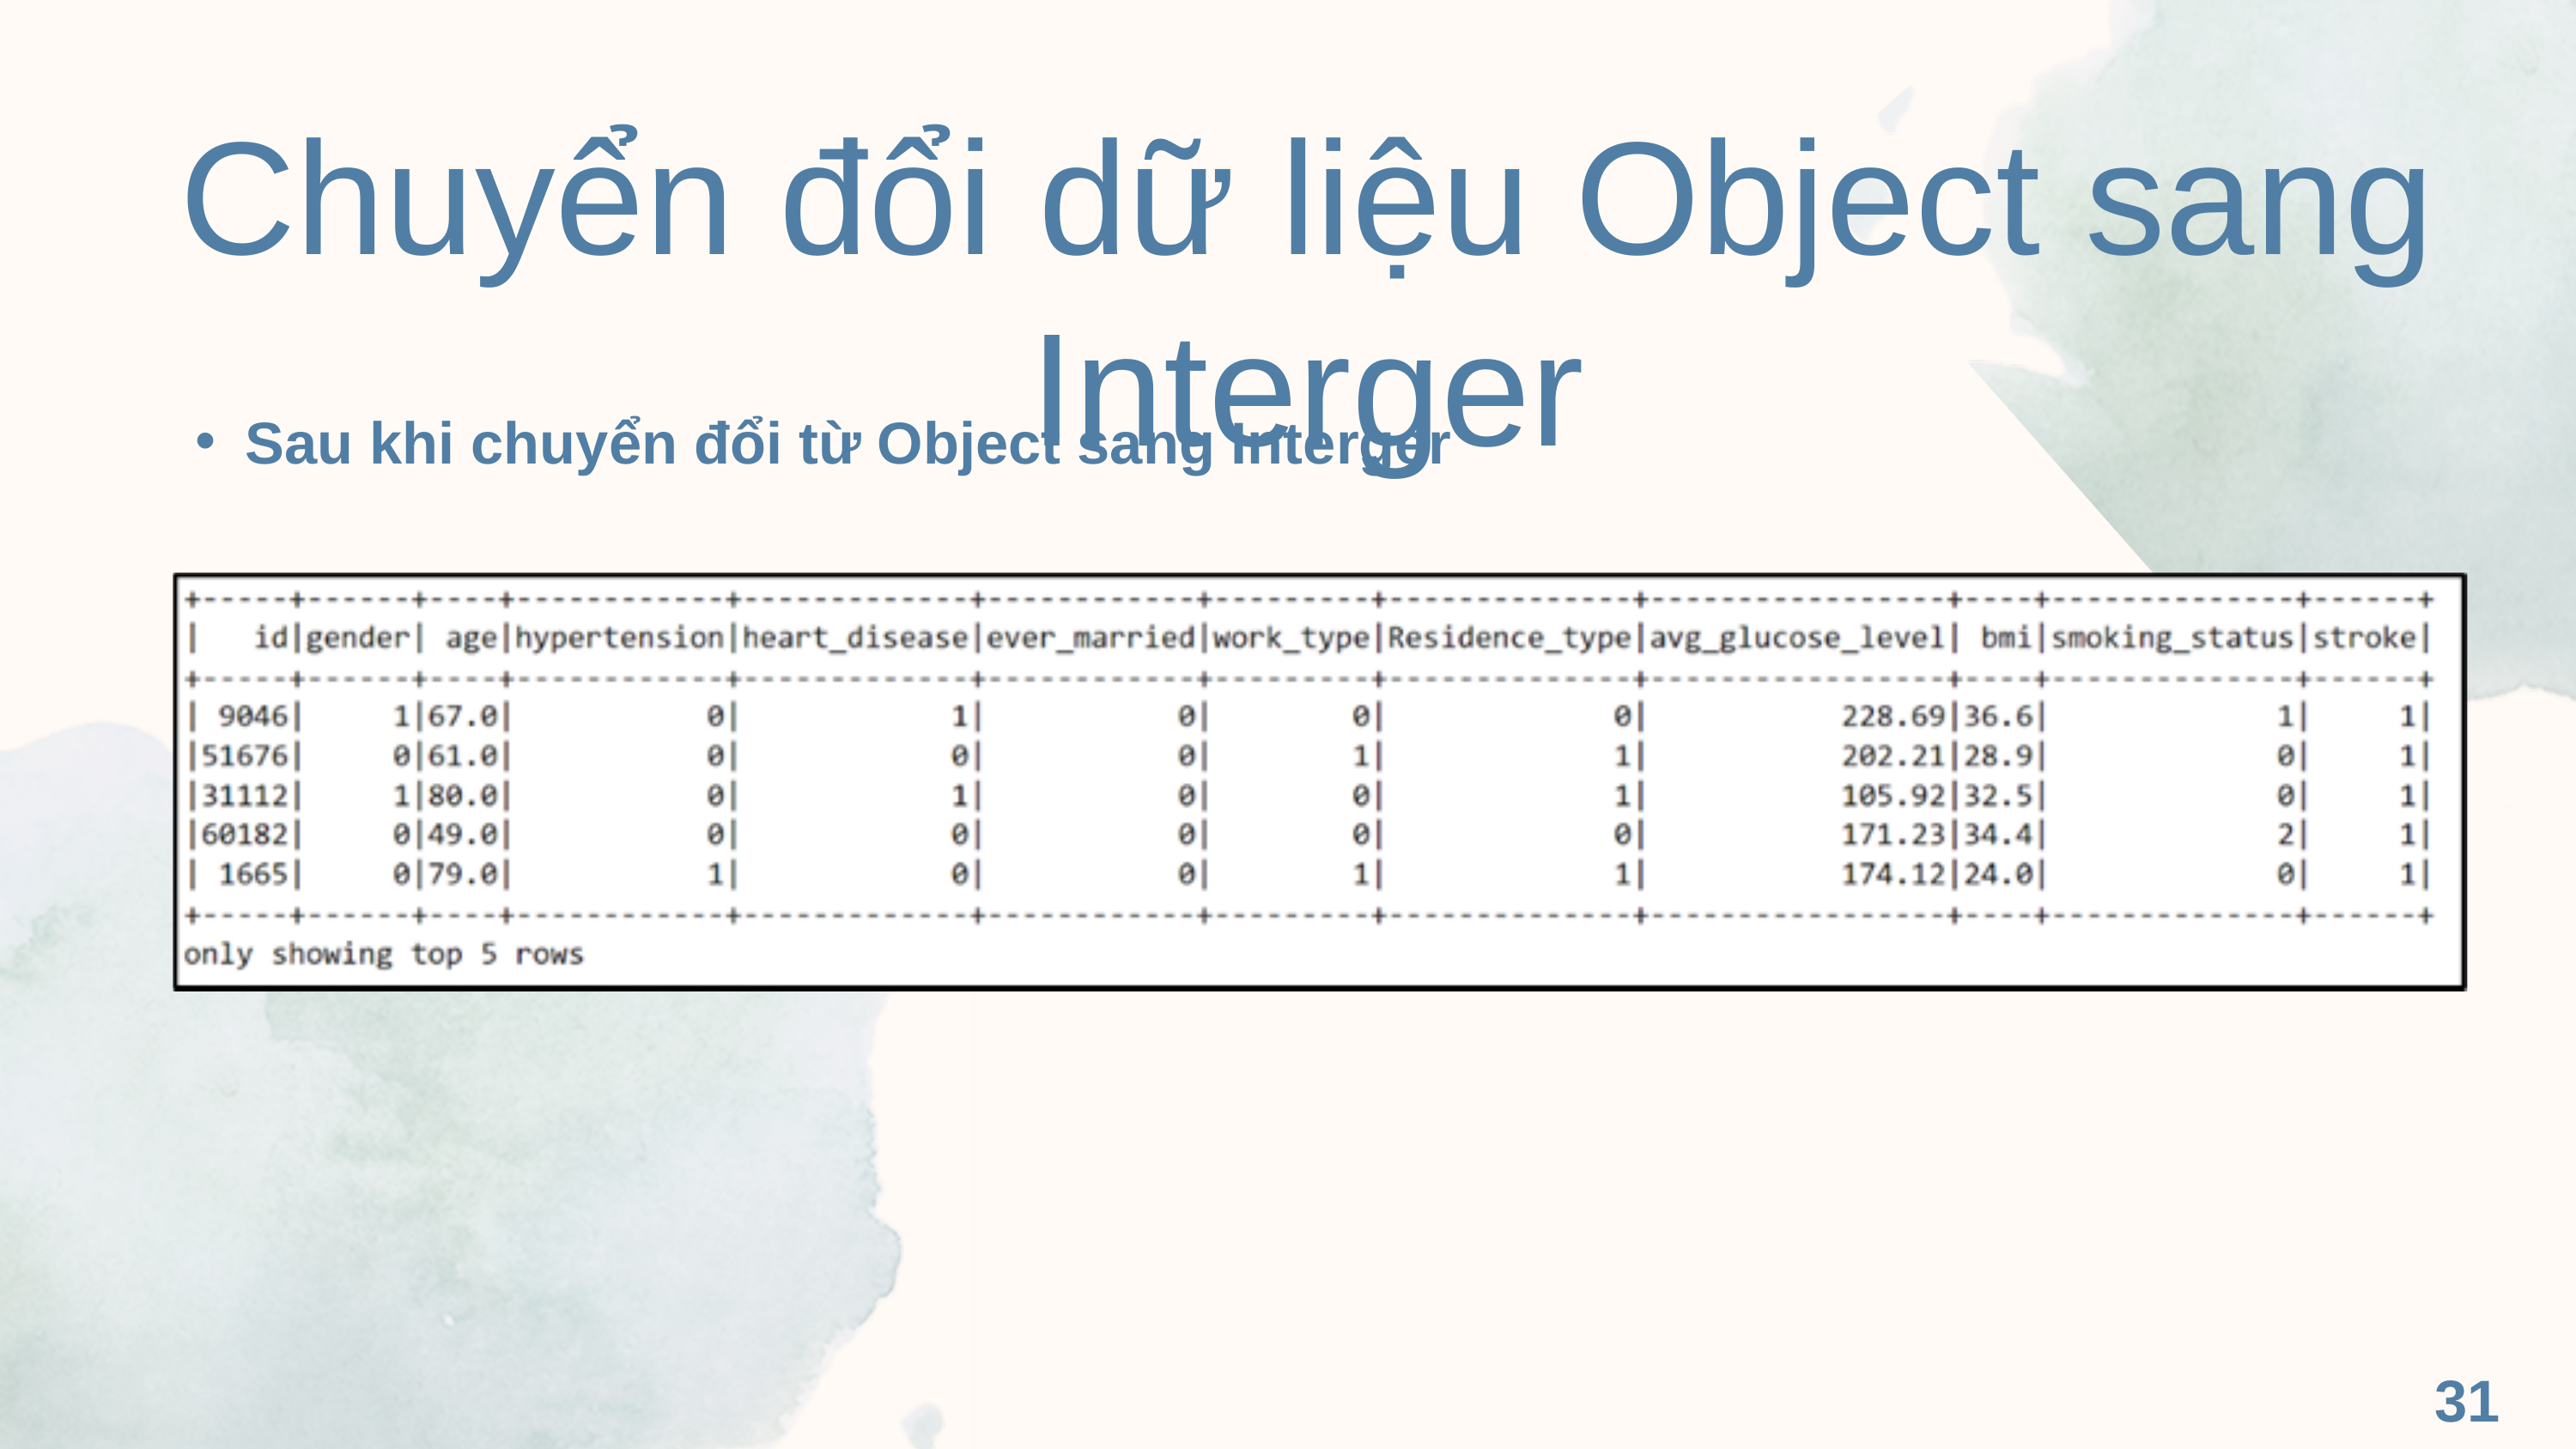

Chuyển đổi dữ liệu Object sang Interger
Sau khi chuyển đổi từ Object sang Interger

31